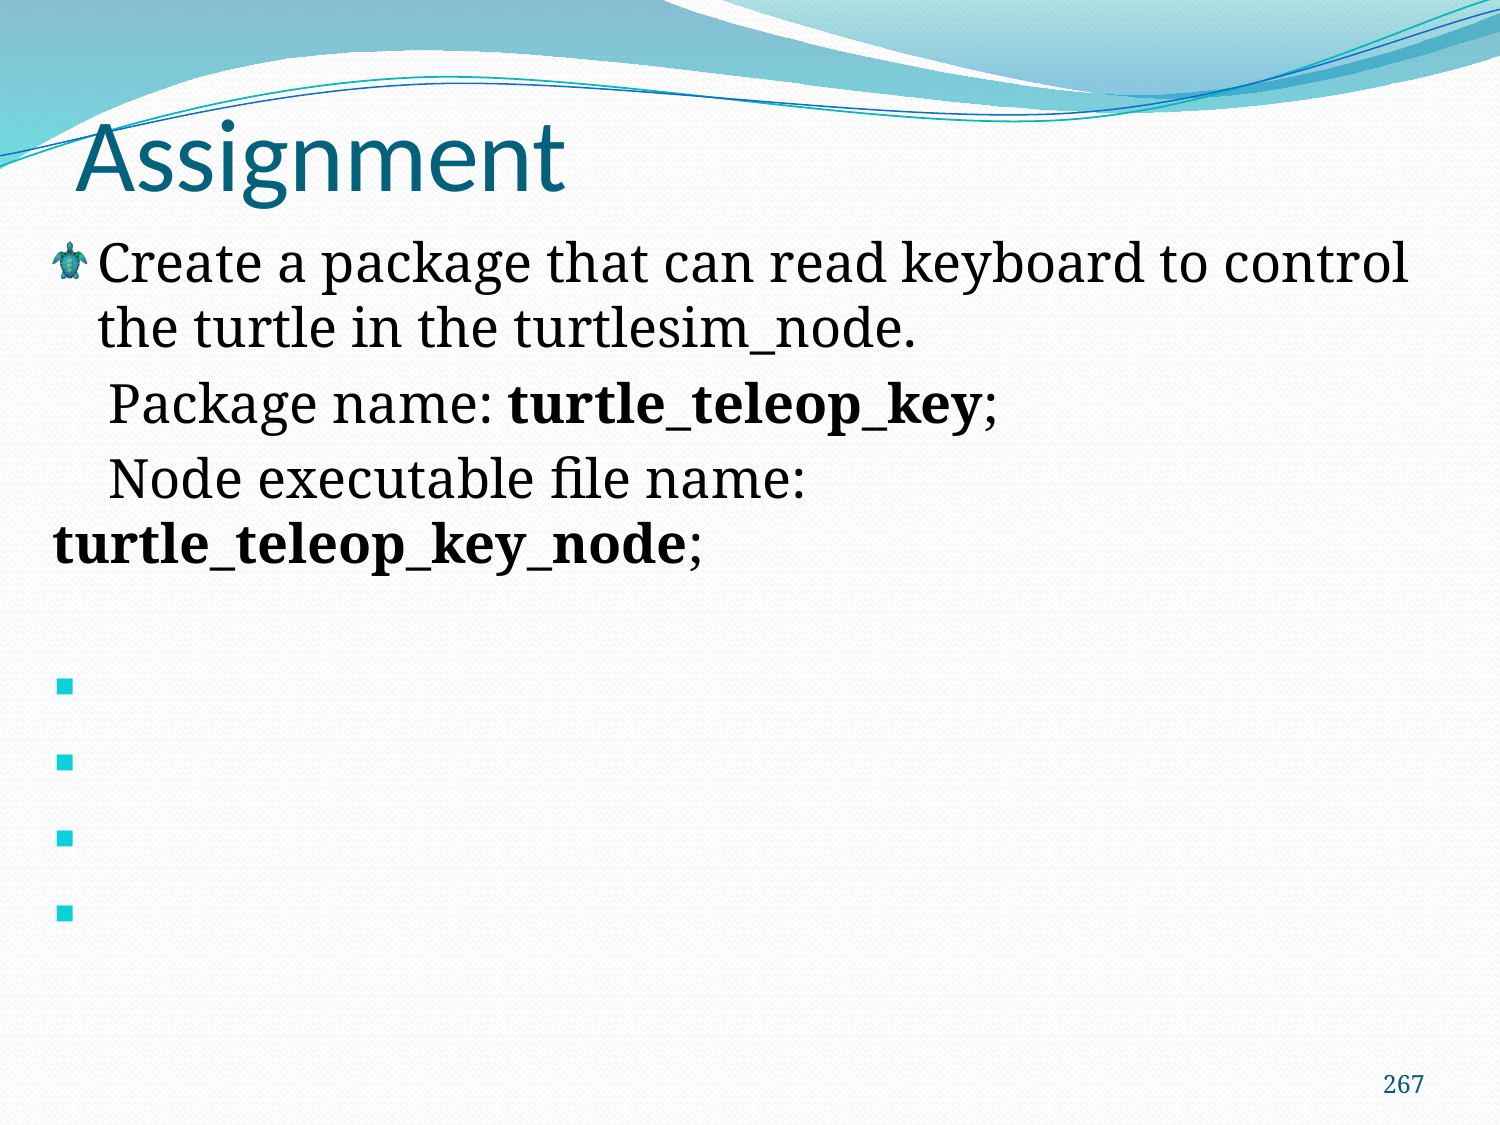

Assignment
Create a package that can read keyboard to control the turtle in the turtlesim_node.
    Package name: turtle_teleop_key;
    Node executable file name: turtle_teleop_key_node;

267